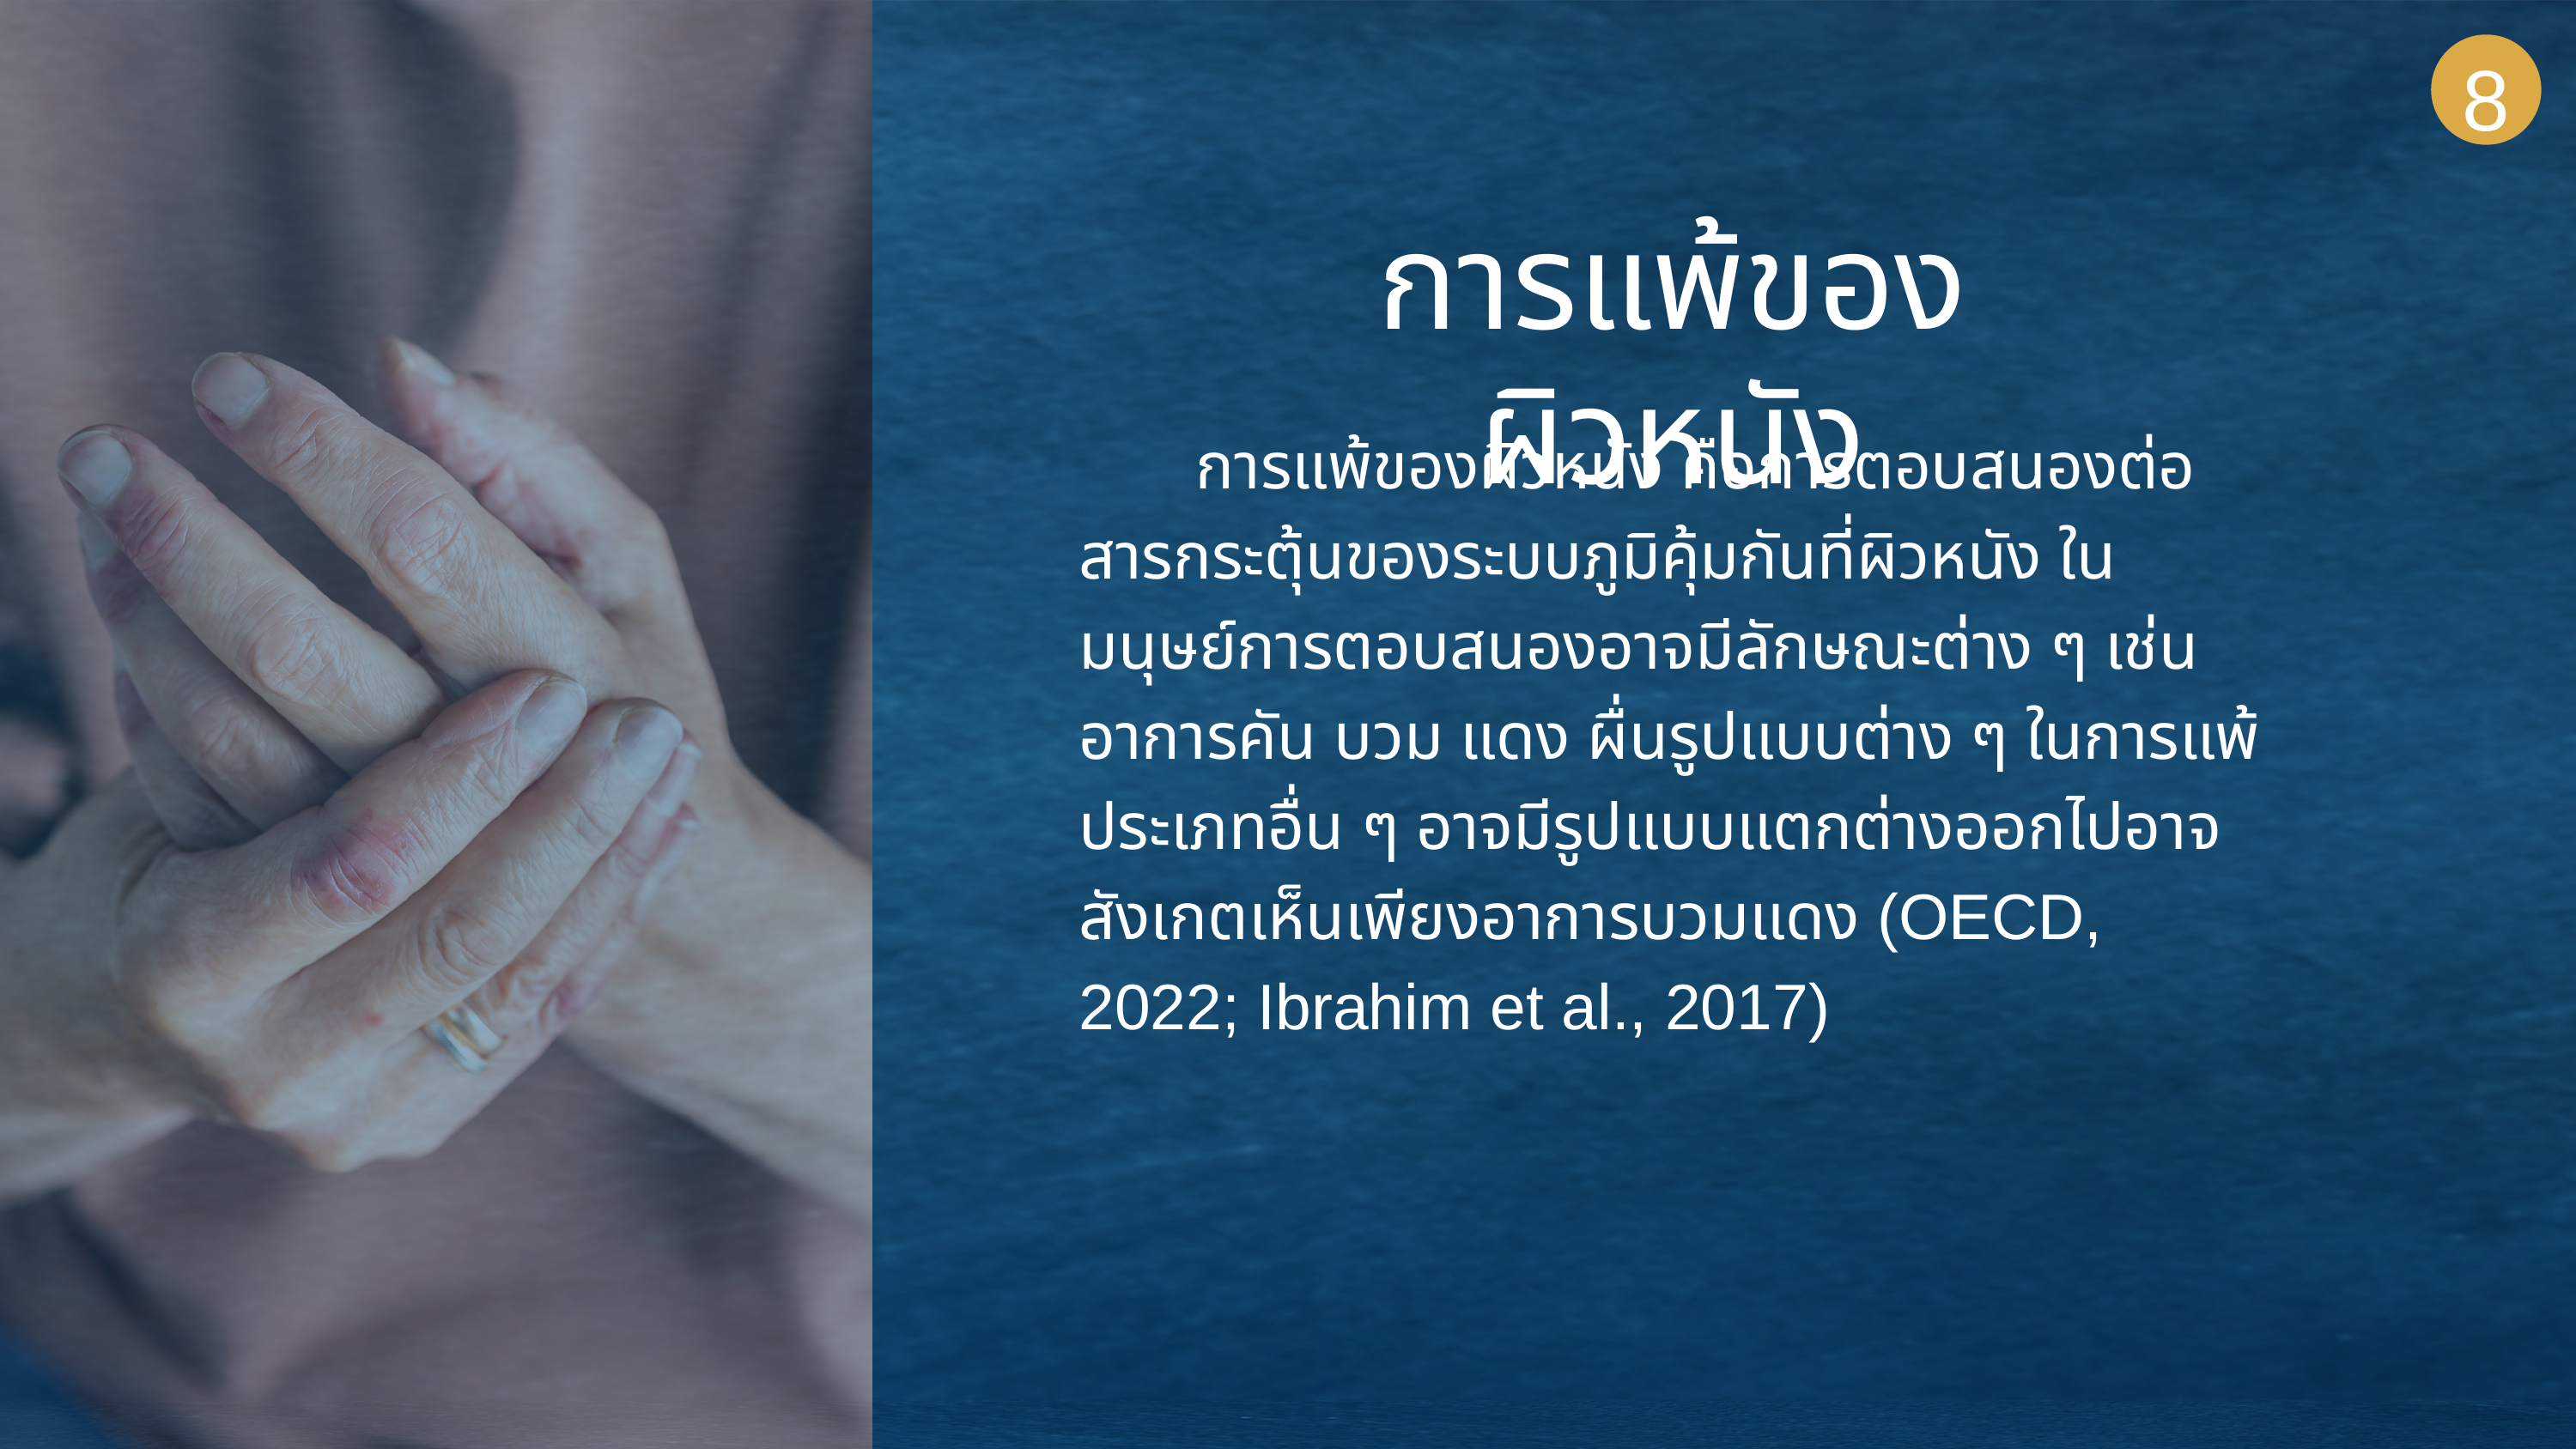

8
การแพ้ของผิวหนัง
       การแพ้ของผิวหนัง คือการตอบสนองต่อสารกระตุ้นของระบบภูมิคุ้มกันที่ผิวหนัง ในมนุษย์การตอบสนองอาจมีลักษณะต่าง ๆ เช่น อาการคัน บวม แดง ผื่นรูปแบบต่าง ๆ ในการแพ้ประเภทอื่น ๆ อาจมีรูปแบบแตกต่างออกไปอาจสังเกตเห็นเพียงอาการบวมแดง (OECD, 2022; Ibrahim et al., 2017)